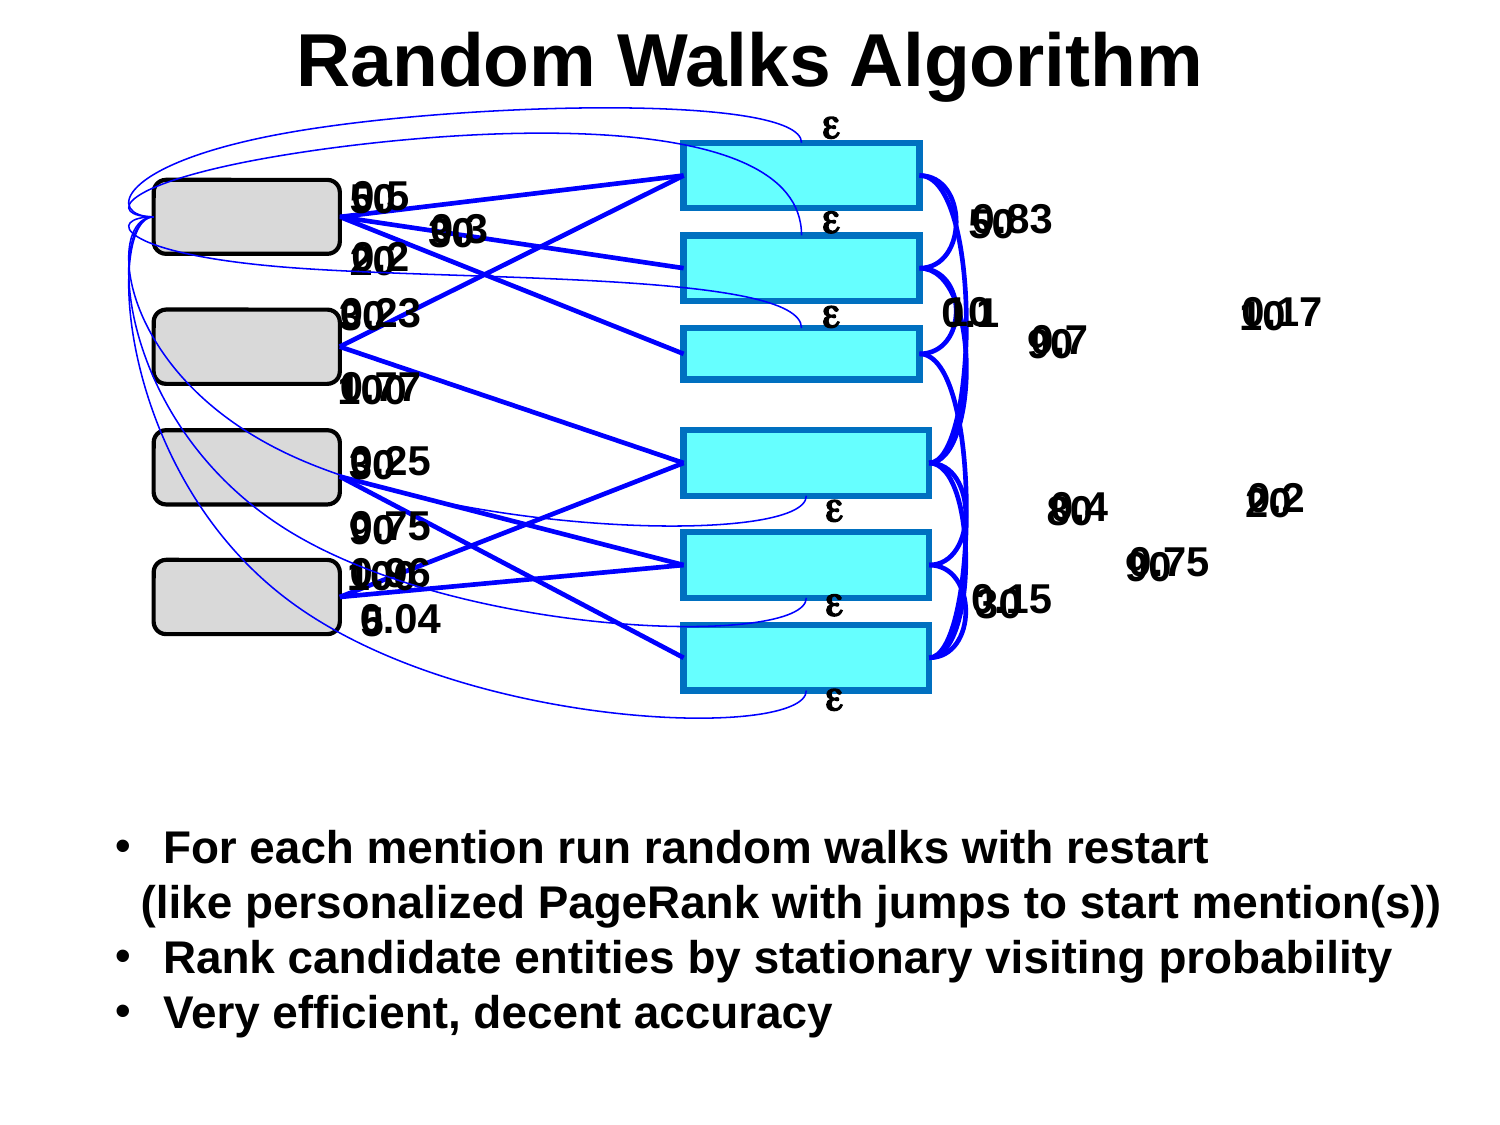

# Random Walks Algorithm
ε
ε
ε

 0.5
 0.3
0.23
0.77
0.25
0.75
0.96
0.04
 0.2
 50
 30
30
100
30
90
100
5
 20

 0.83
0.17
 0.7
 0.4
 0.75
 0.15
 0.1
0.2
 50
10
 90
 80
 90
 30
 10
20

ε
ε
ε

 For each mention run random walks with restart
  (like personalized PageRank with jumps to start mention(s))
 Rank candidate entities by stationary visiting probability
 Very efficient, decent accuracy